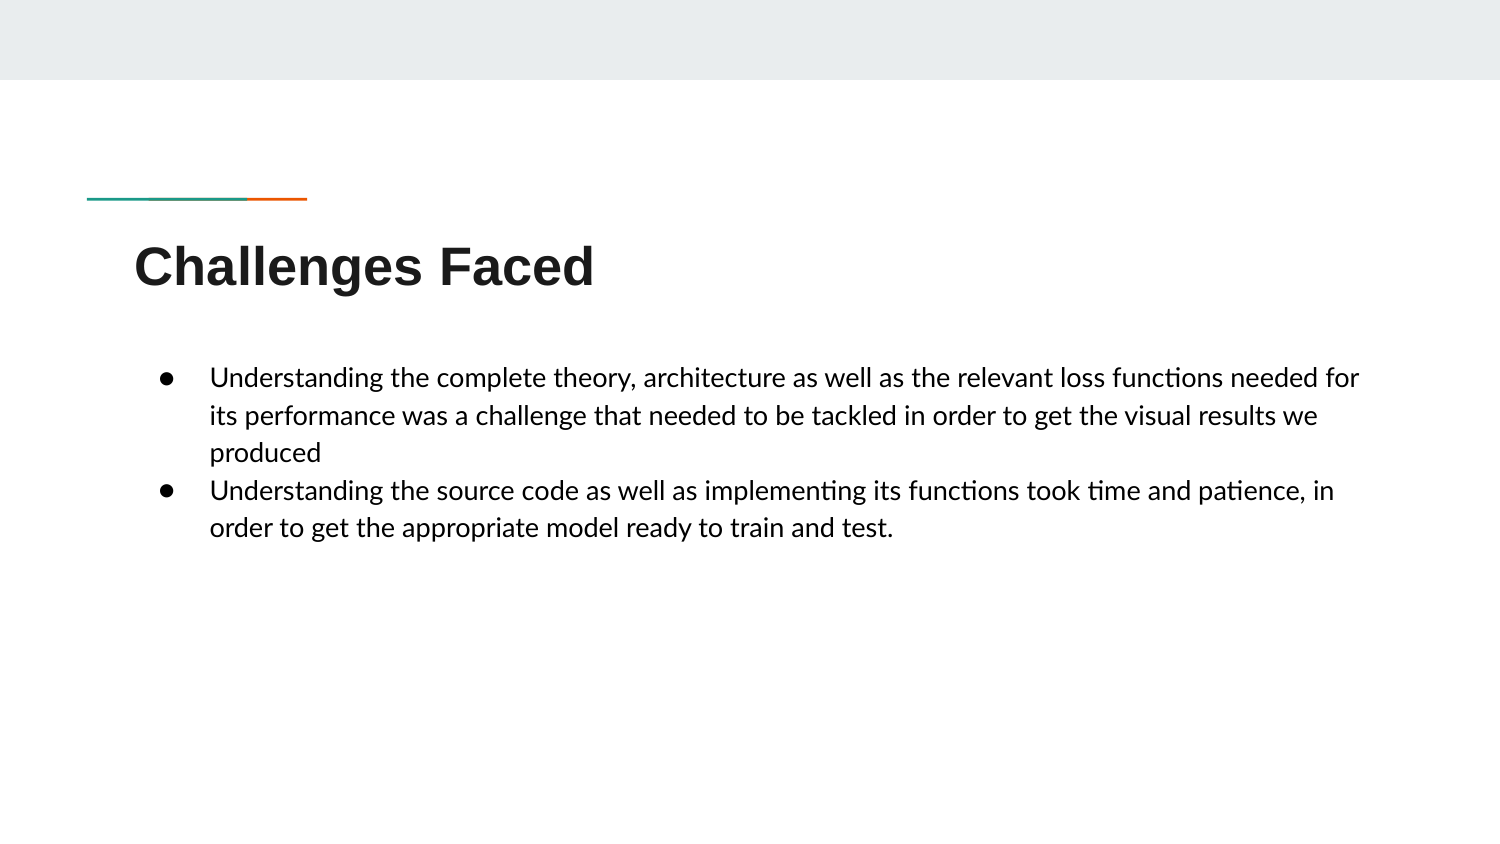

# Challenges Faced
Understanding the complete theory, architecture as well as the relevant loss functions needed for its performance was a challenge that needed to be tackled in order to get the visual results we produced
Understanding the source code as well as implementing its functions took time and patience, in order to get the appropriate model ready to train and test.